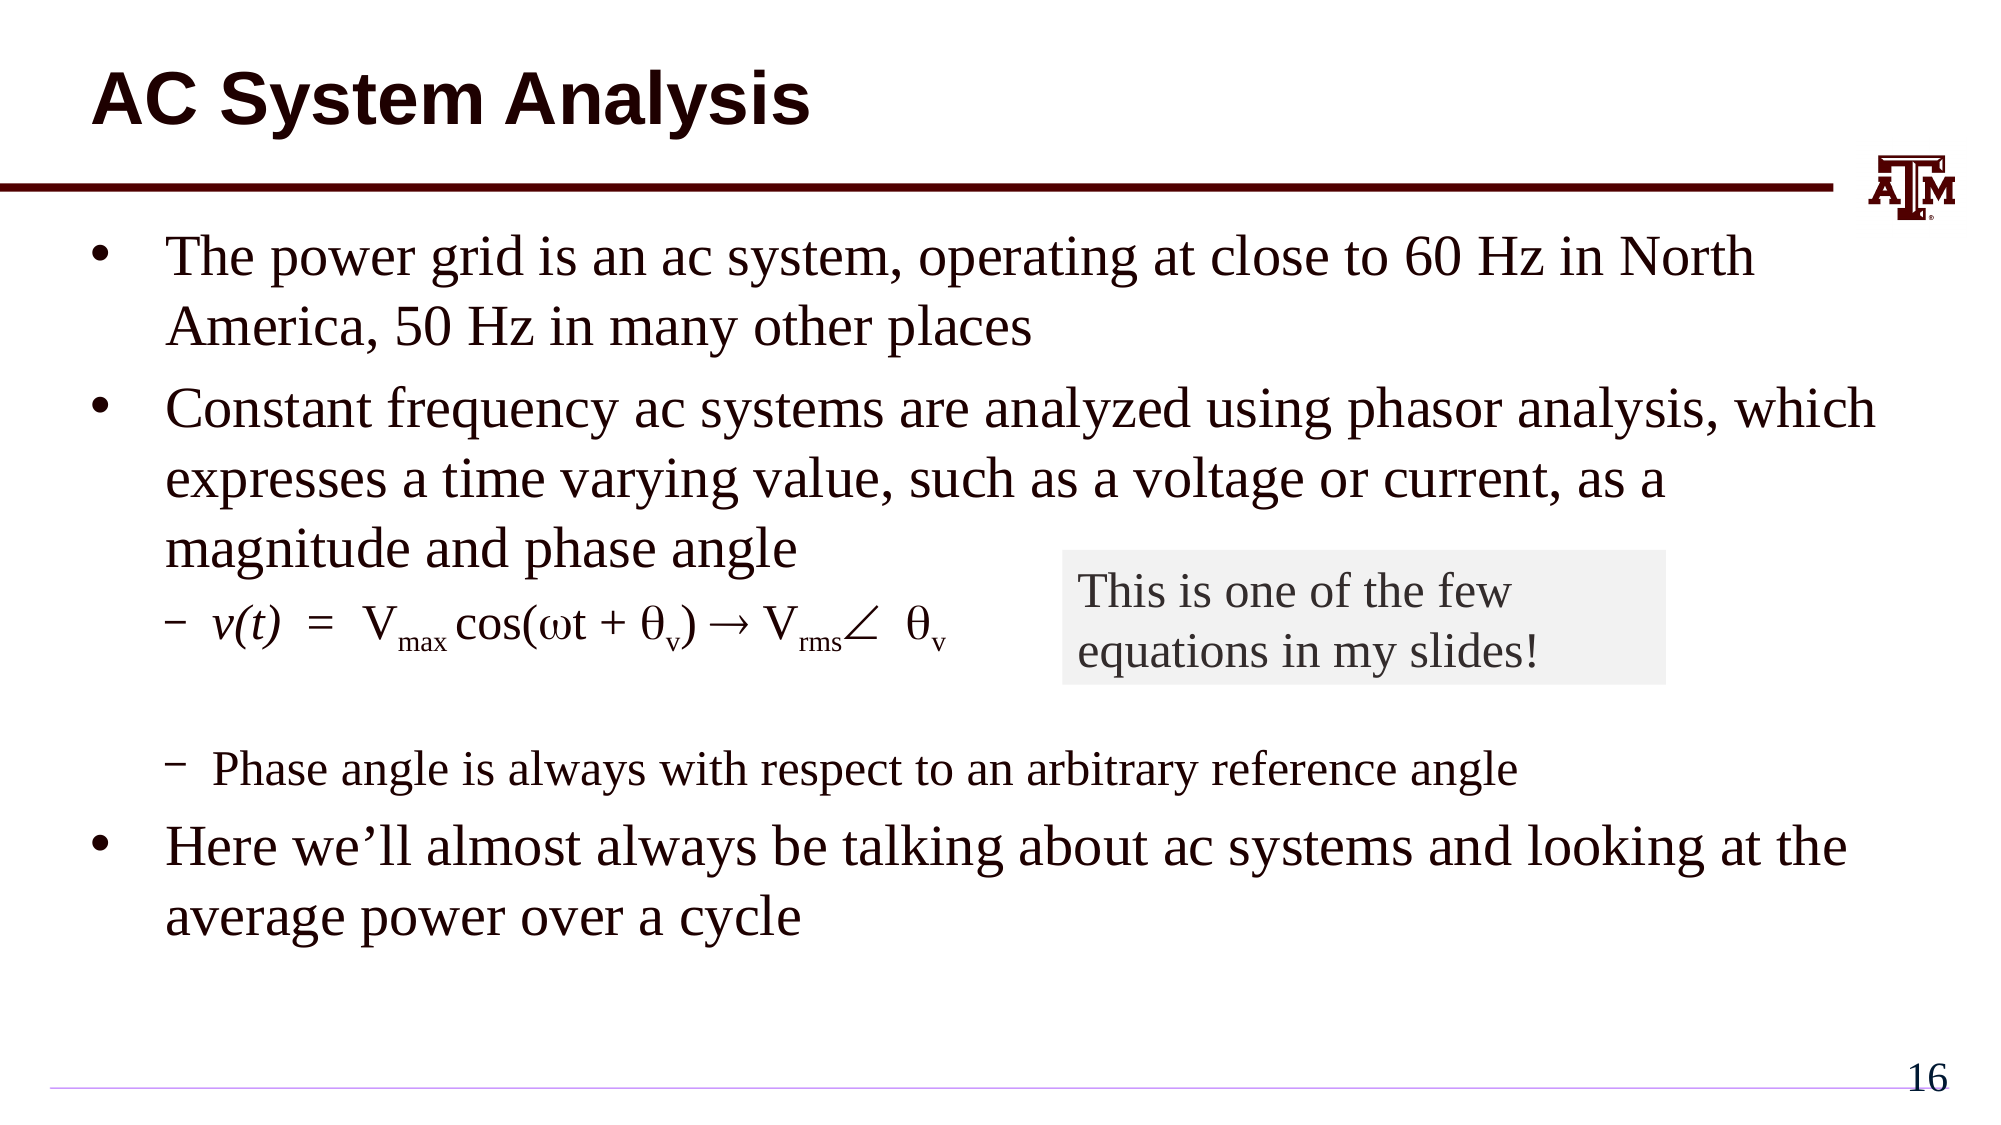

# AC System Analysis
The power grid is an ac system, operating at close to 60 Hz in North America, 50 Hz in many other places
Constant frequency ac systems are analyzed using phasor analysis, which expresses a time varying value, such as a voltage or current, as a magnitude and phase angle
v(t)  =  	Vmax cos(ωt + θv) → Vrms∠ θv
Phase angle is always with respect to an arbitrary reference angle
Here we’ll almost always be talking about ac systems and looking at the average power over a cycle

This is one of the few equations in my slides!
16